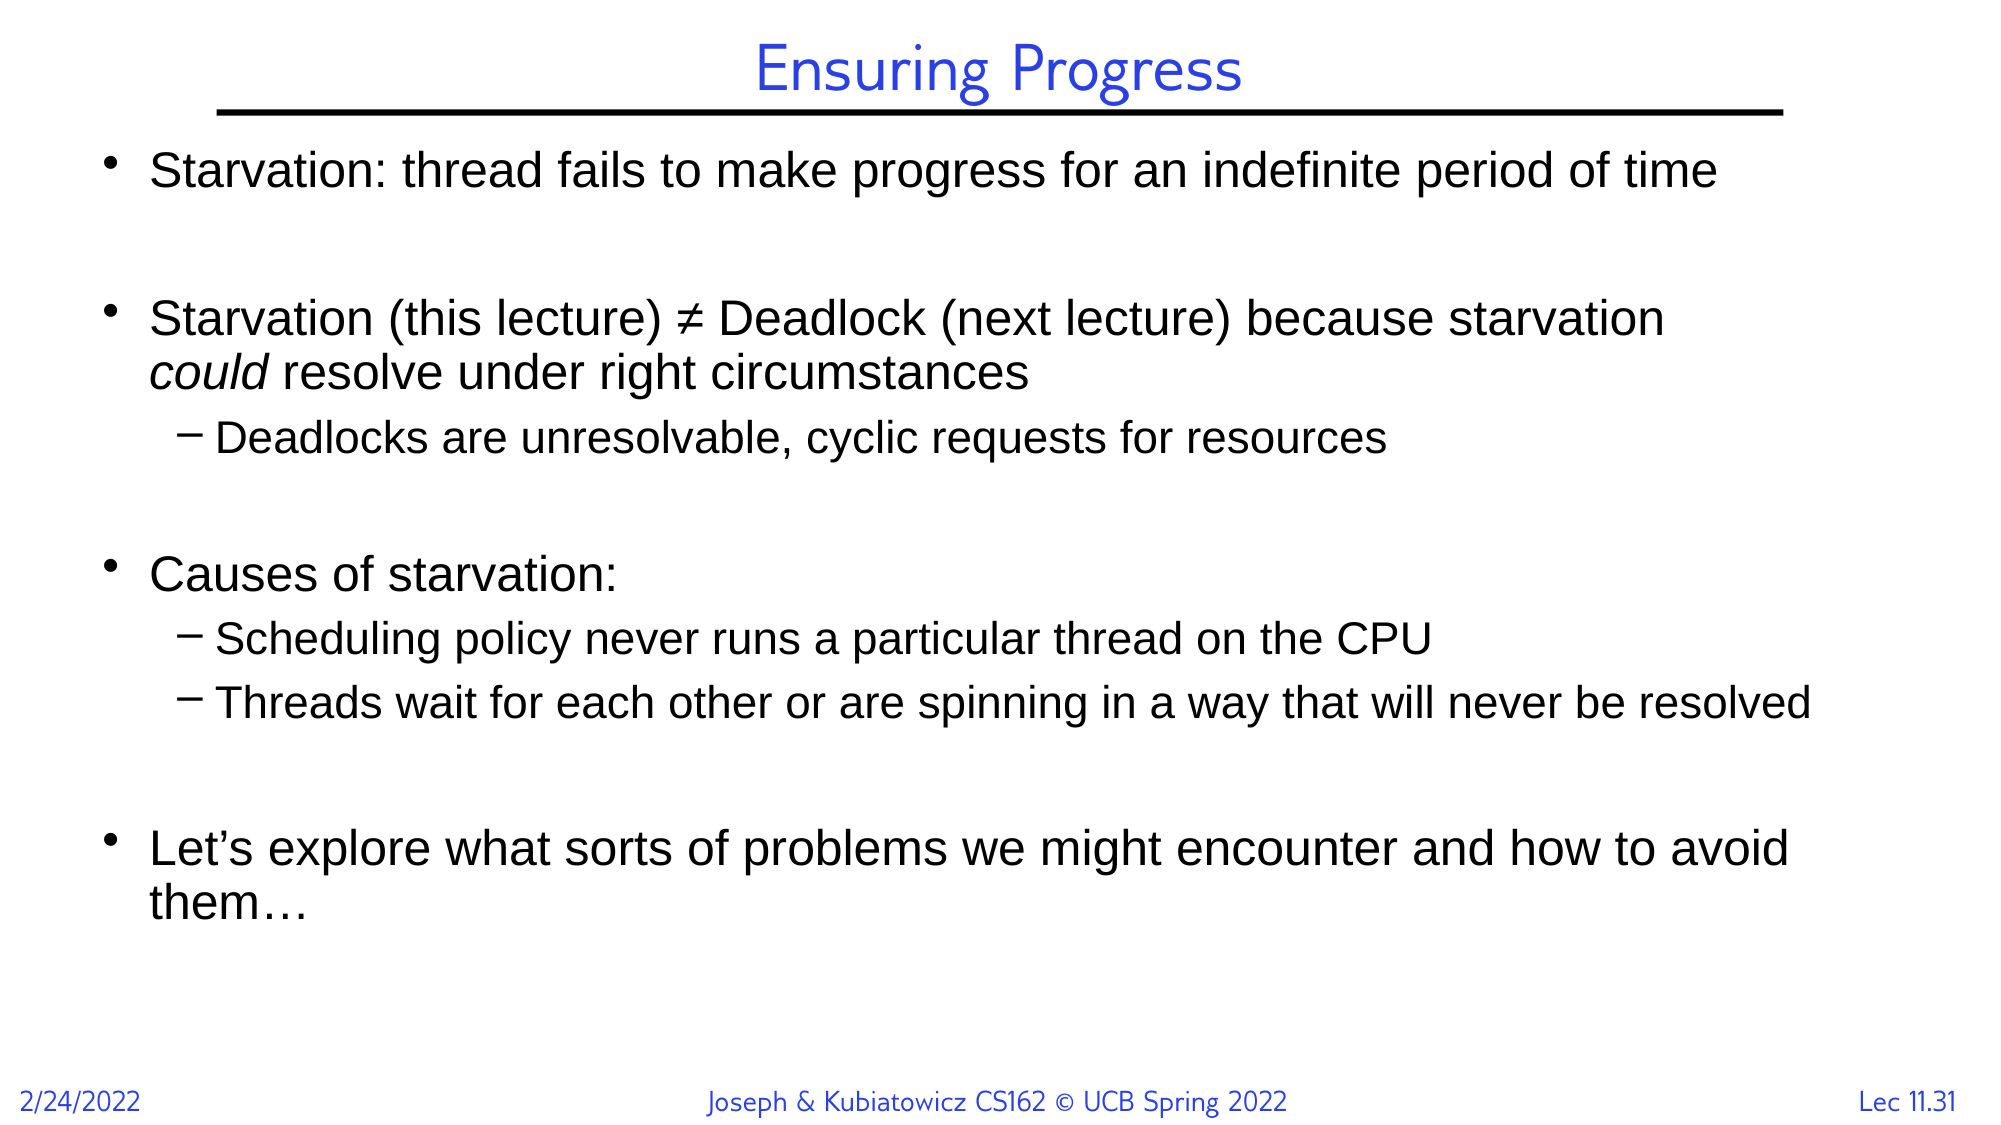

# Ensuring Progress
Starvation: thread fails to make progress for an indefinite period of time

Starvation (this lecture) ≠ Deadlock (next lecture) because starvation
could resolve under right circumstances
Deadlocks are unresolvable, cyclic requests for resources

Causes of starvation:
Scheduling policy never runs a particular thread on the CPU
Threads wait for each other or are spinning in a way that will never be resolved

Let’s explore what sorts of problems we might encounter and how to avoid them…